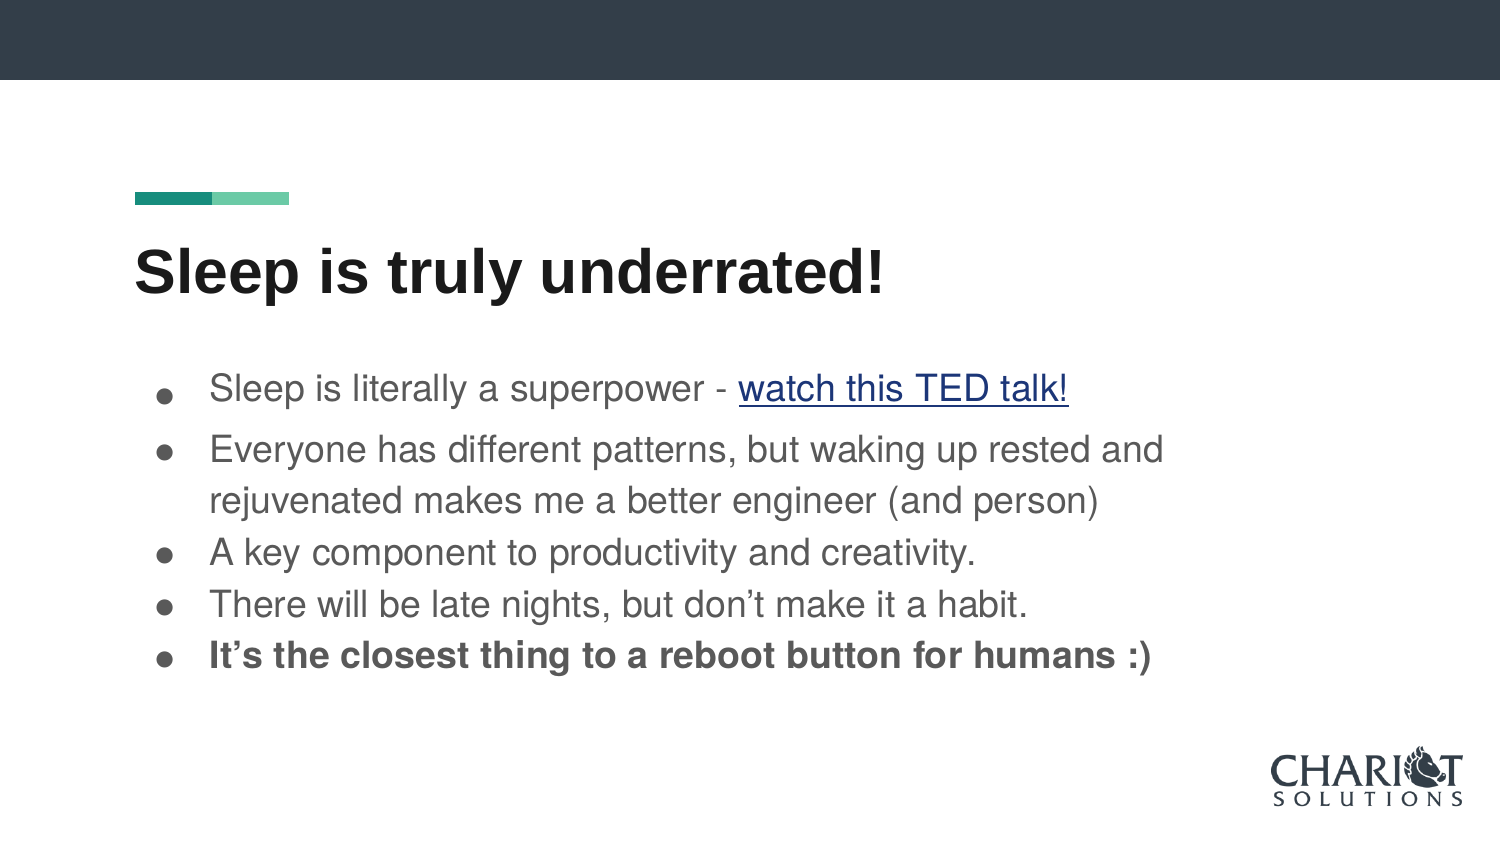

# Sleep is truly underrated!

Sleep is literally a superpower - watch this TED talk!
Everyone has different patterns, but waking up rested and rejuvenated makes me a better engineer (and person)
A key component to productivity and creativity.
There will be late nights, but don’t make it a habit.
It’s the closest thing to a reboot button for humans :)